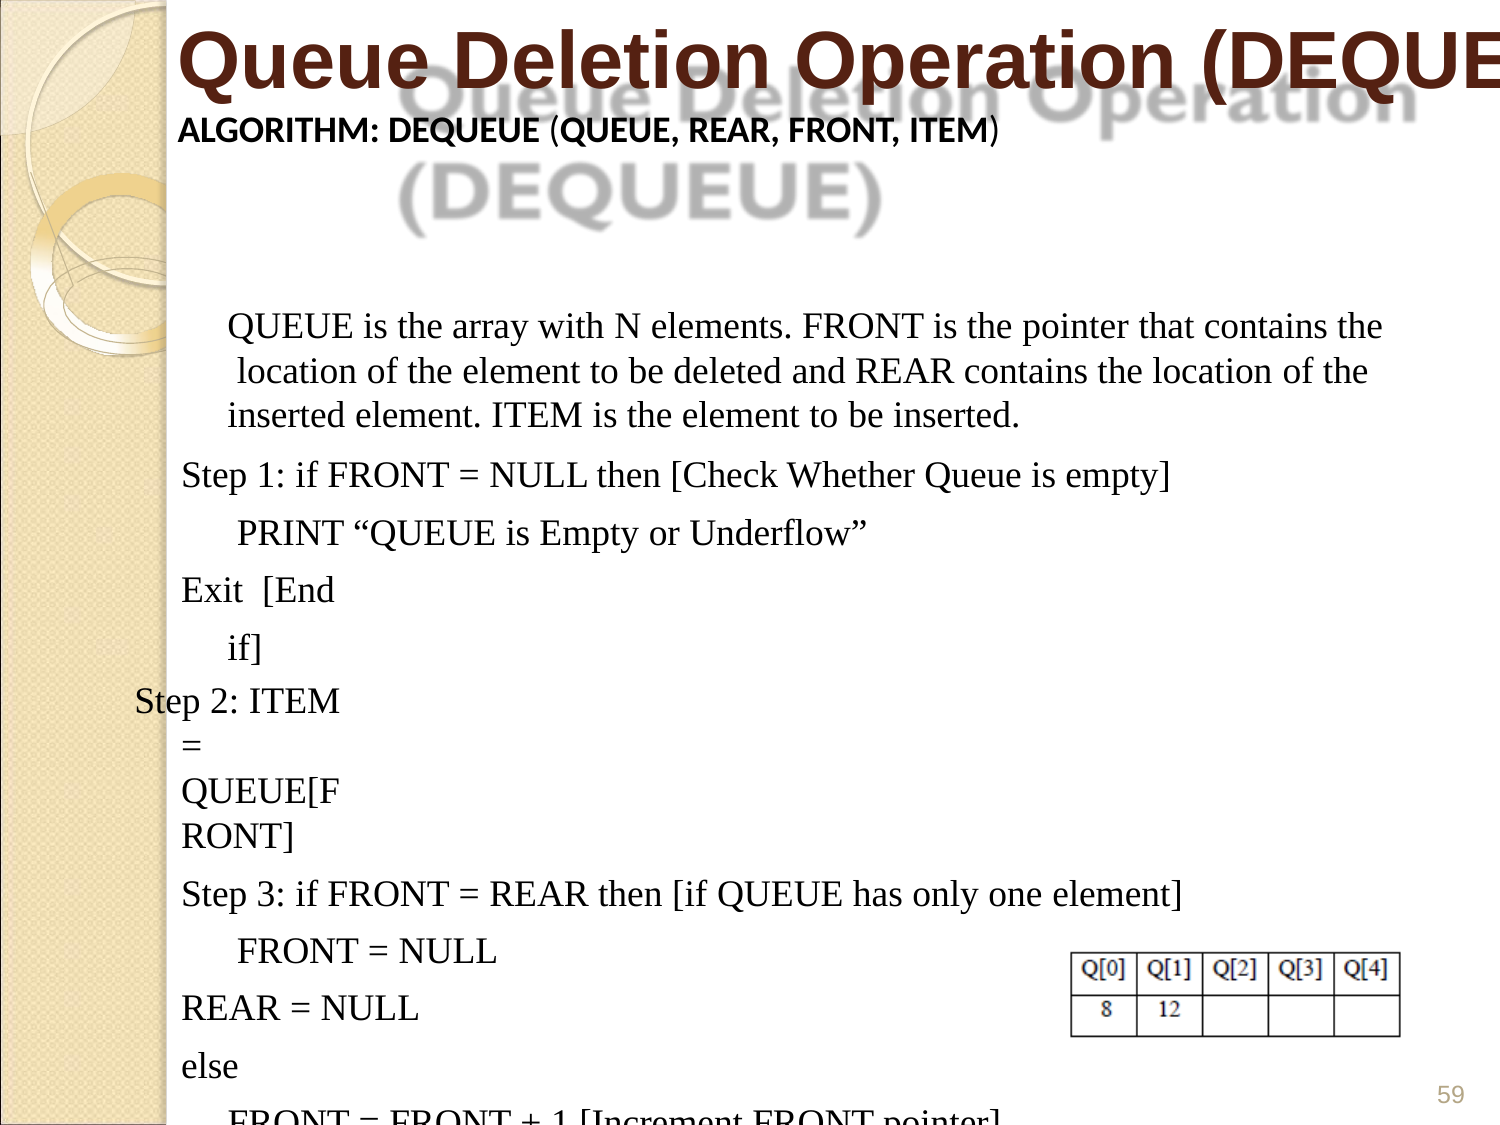

# Queue Deletion Operation (DEQUE

ALGORITHM: DEQUEUE (QUEUE, REAR, FRONT, ITEM)

QUEUE is the array with N elements. FRONT is the pointer that contains the  location of the element to be deleted and REAR contains the location of the  inserted element. ITEM is the element to be inserted.
Step 1: if FRONT = NULL then [Check Whether Queue is empty]  PRINT “QUEUE is Empty or Underflow”
Exit  [End if]
Step 2: ITEM = QUEUE[FRONT]
Step 3: if FRONT = REAR then [if QUEUE has only one element]  FRONT = NULL
REAR = NULL
else
FRONT = FRONT + 1 [Increment FRONT pointer]  Step 4: Return

59